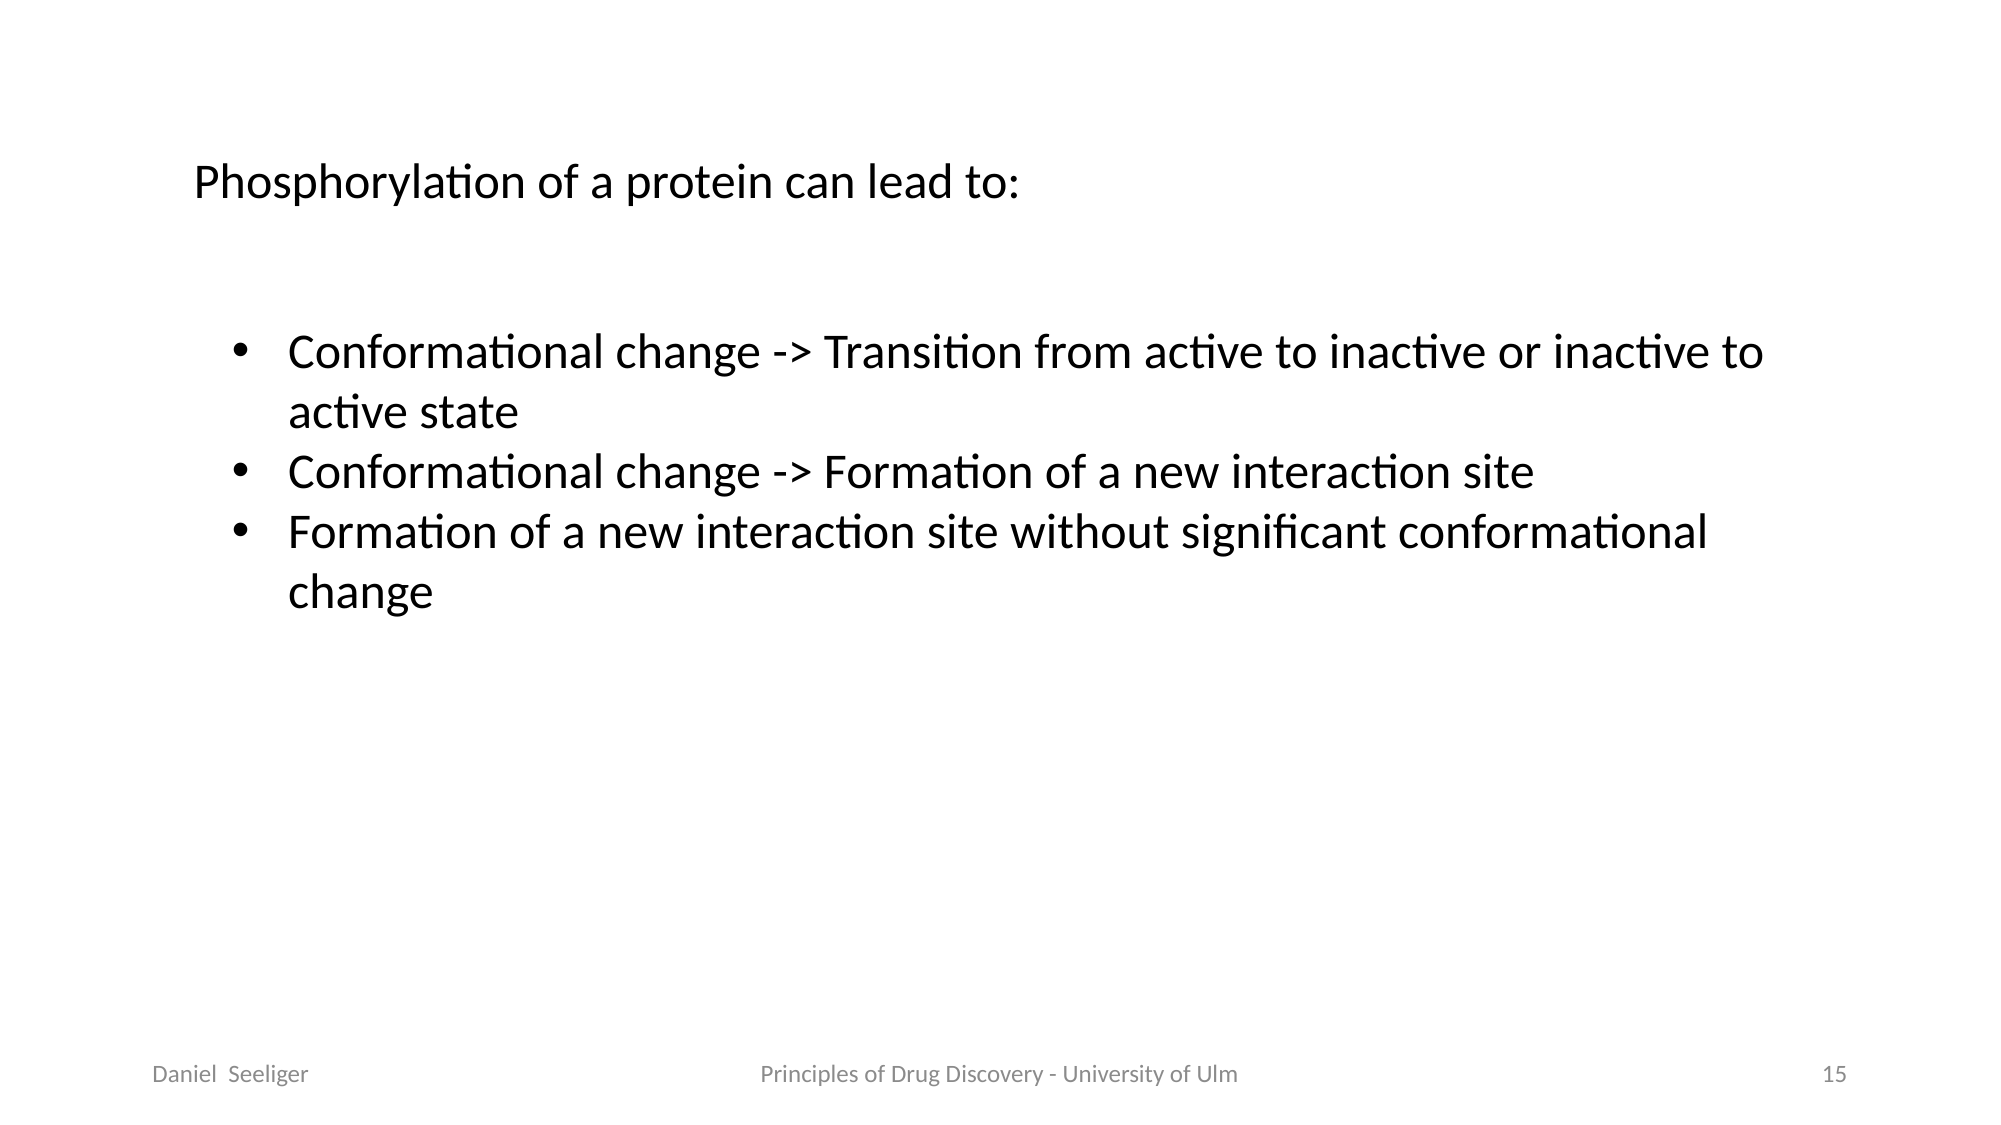

Phosphorylation of a protein can lead to:
Conformational change -> Transition from active to inactive or inactive to active state
Conformational change -> Formation of a new interaction site
Formation of a new interaction site without significant conformational change
Daniel  Seeliger
Principles of Drug Discovery - University of Ulm
15